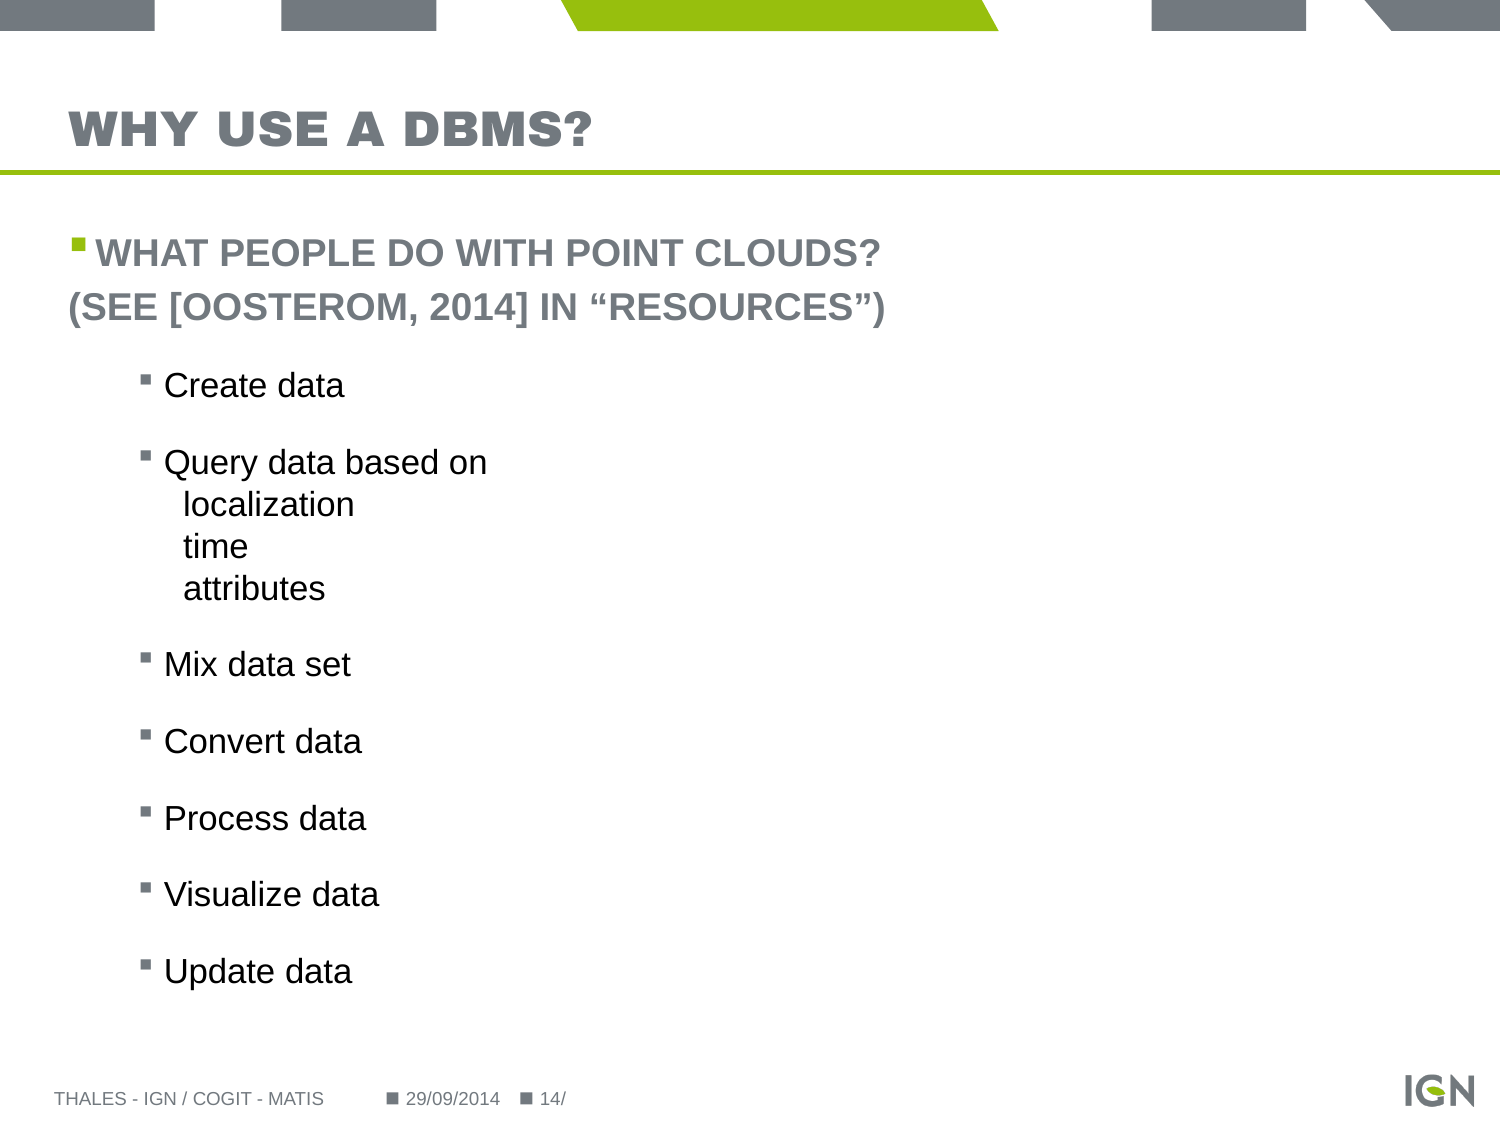

# Why use a DBMS?
What people do with point clouds?
(See [oosterom, 2014] in “resources”)
Create data
Query data based on
  localization
  time
  attributes
Mix data set
Convert data
Process data
Visualize data
Update data

Thales - IGN / COGIT - MATIS
29/09/2014
14/